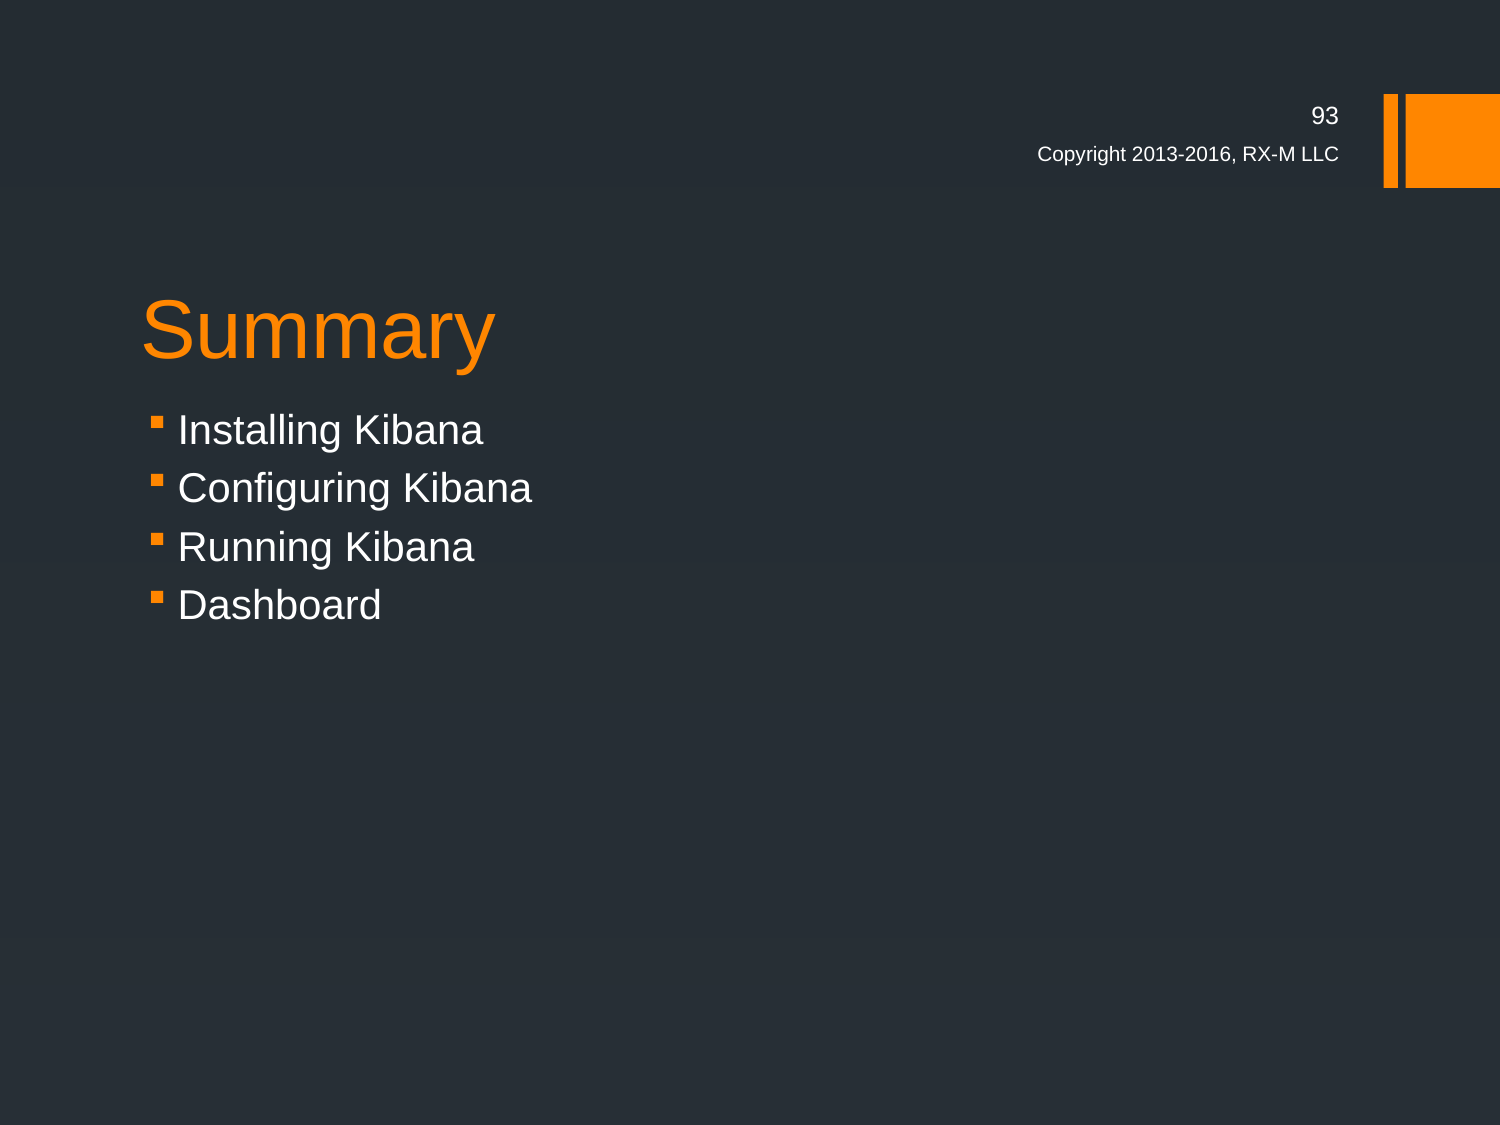

93
Copyright 2013-2016, RX-M LLC
# Summary
Installing Kibana
Configuring Kibana
Running Kibana
Dashboard